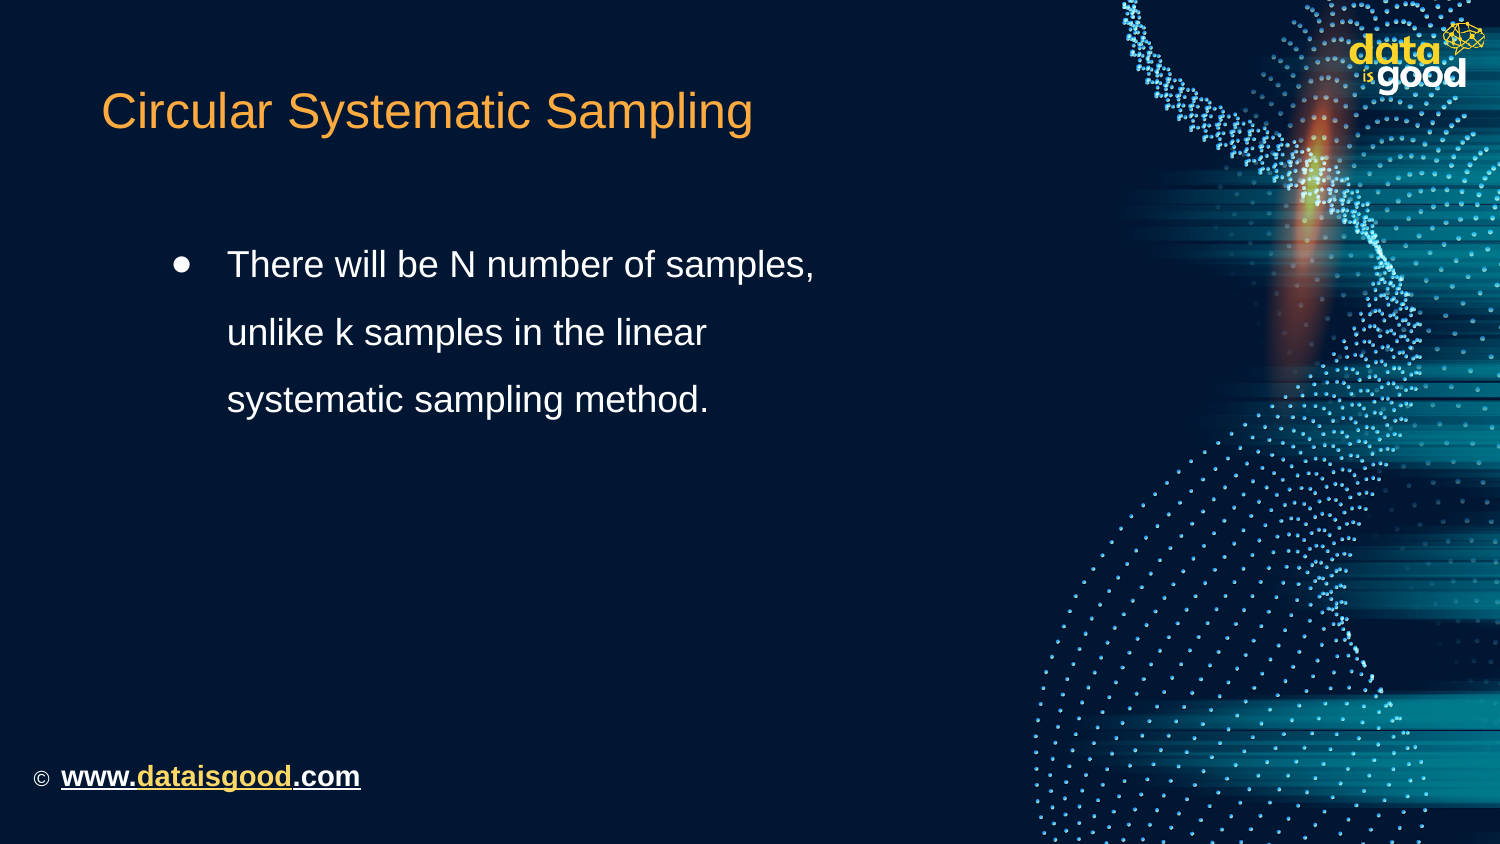

# Circular Systematic Sampling
There will be N number of samples, unlike k samples in the linear systematic sampling method.